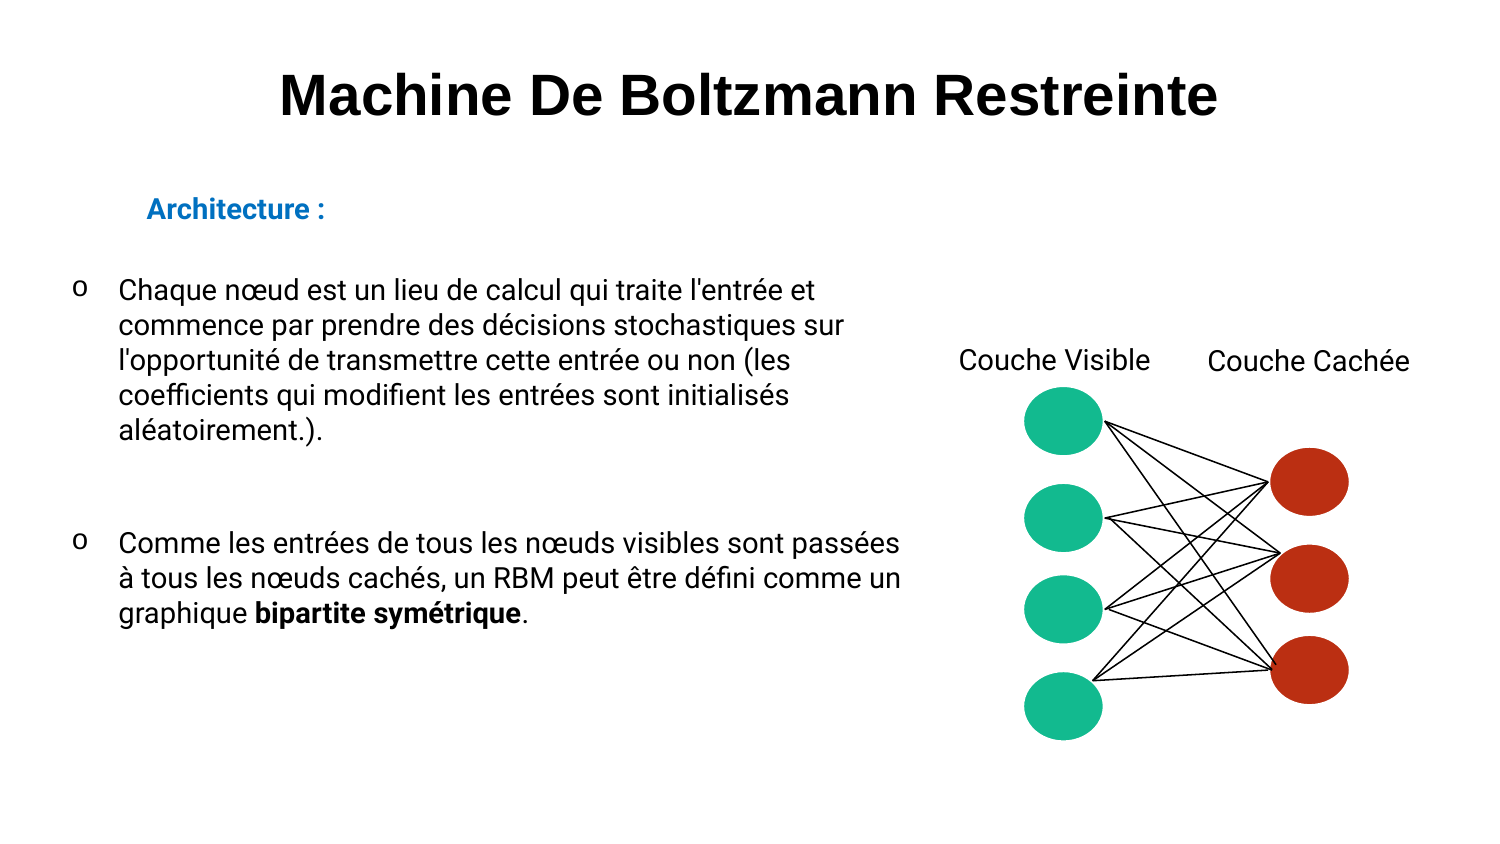

# Machine De Boltzmann Restreinte
Architecture :
Chaque nœud est un lieu de calcul qui traite l'entrée et commence par prendre des décisions stochastiques sur l'opportunité de transmettre cette entrée ou non (les coefficients qui modifient les entrées sont initialisés aléatoirement.).
Couche Visible
Couche Cachée

Comme les entrées de tous les nœuds visibles sont passées à tous les nœuds cachés, un RBM peut être défini comme un graphique bipartite symétrique.